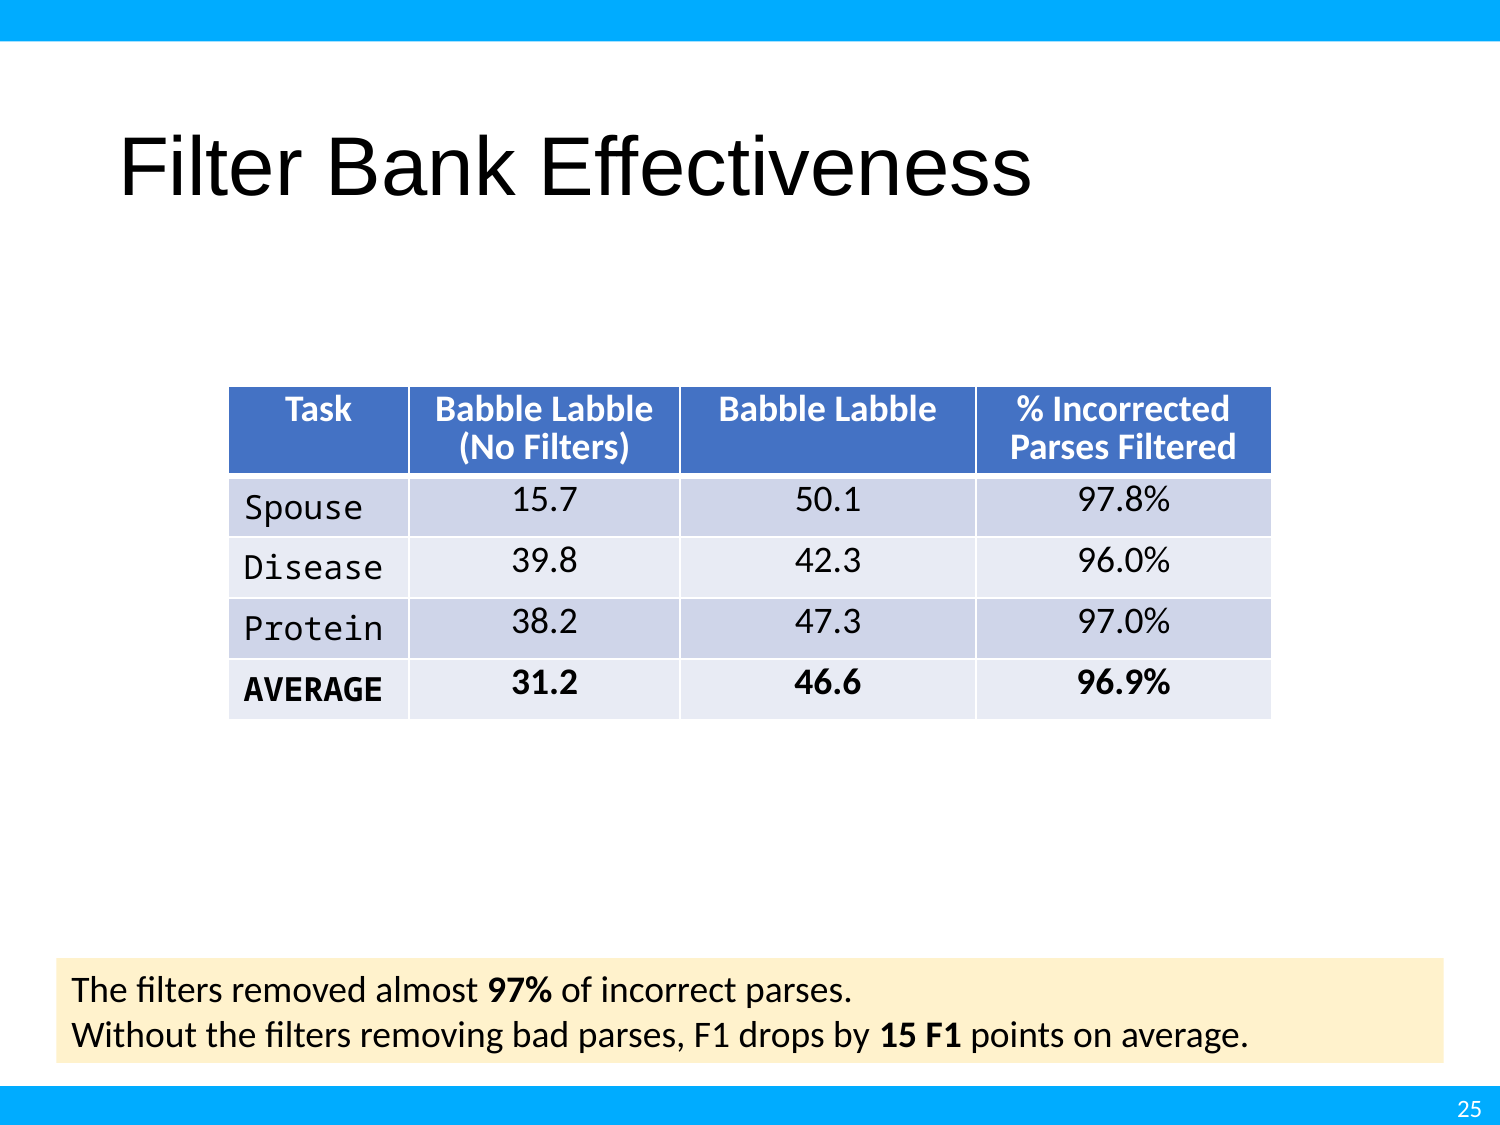

# Filter Bank Effectiveness
| Task | Babble Labble (No Filters) | Babble Labble | % Incorrected Parses Filtered |
| --- | --- | --- | --- |
| Spouse | 15.7 | 50.1 | 97.8% |
| Disease | 39.8 | 42.3 | 96.0% |
| Protein | 38.2 | 47.3 | 97.0% |
| AVERAGE | 31.2 | 46.6 | 96.9% |
The filters removed almost 97% of incorrect parses.
Without the filters removing bad parses, F1 drops by 15 F1 points on average.
25